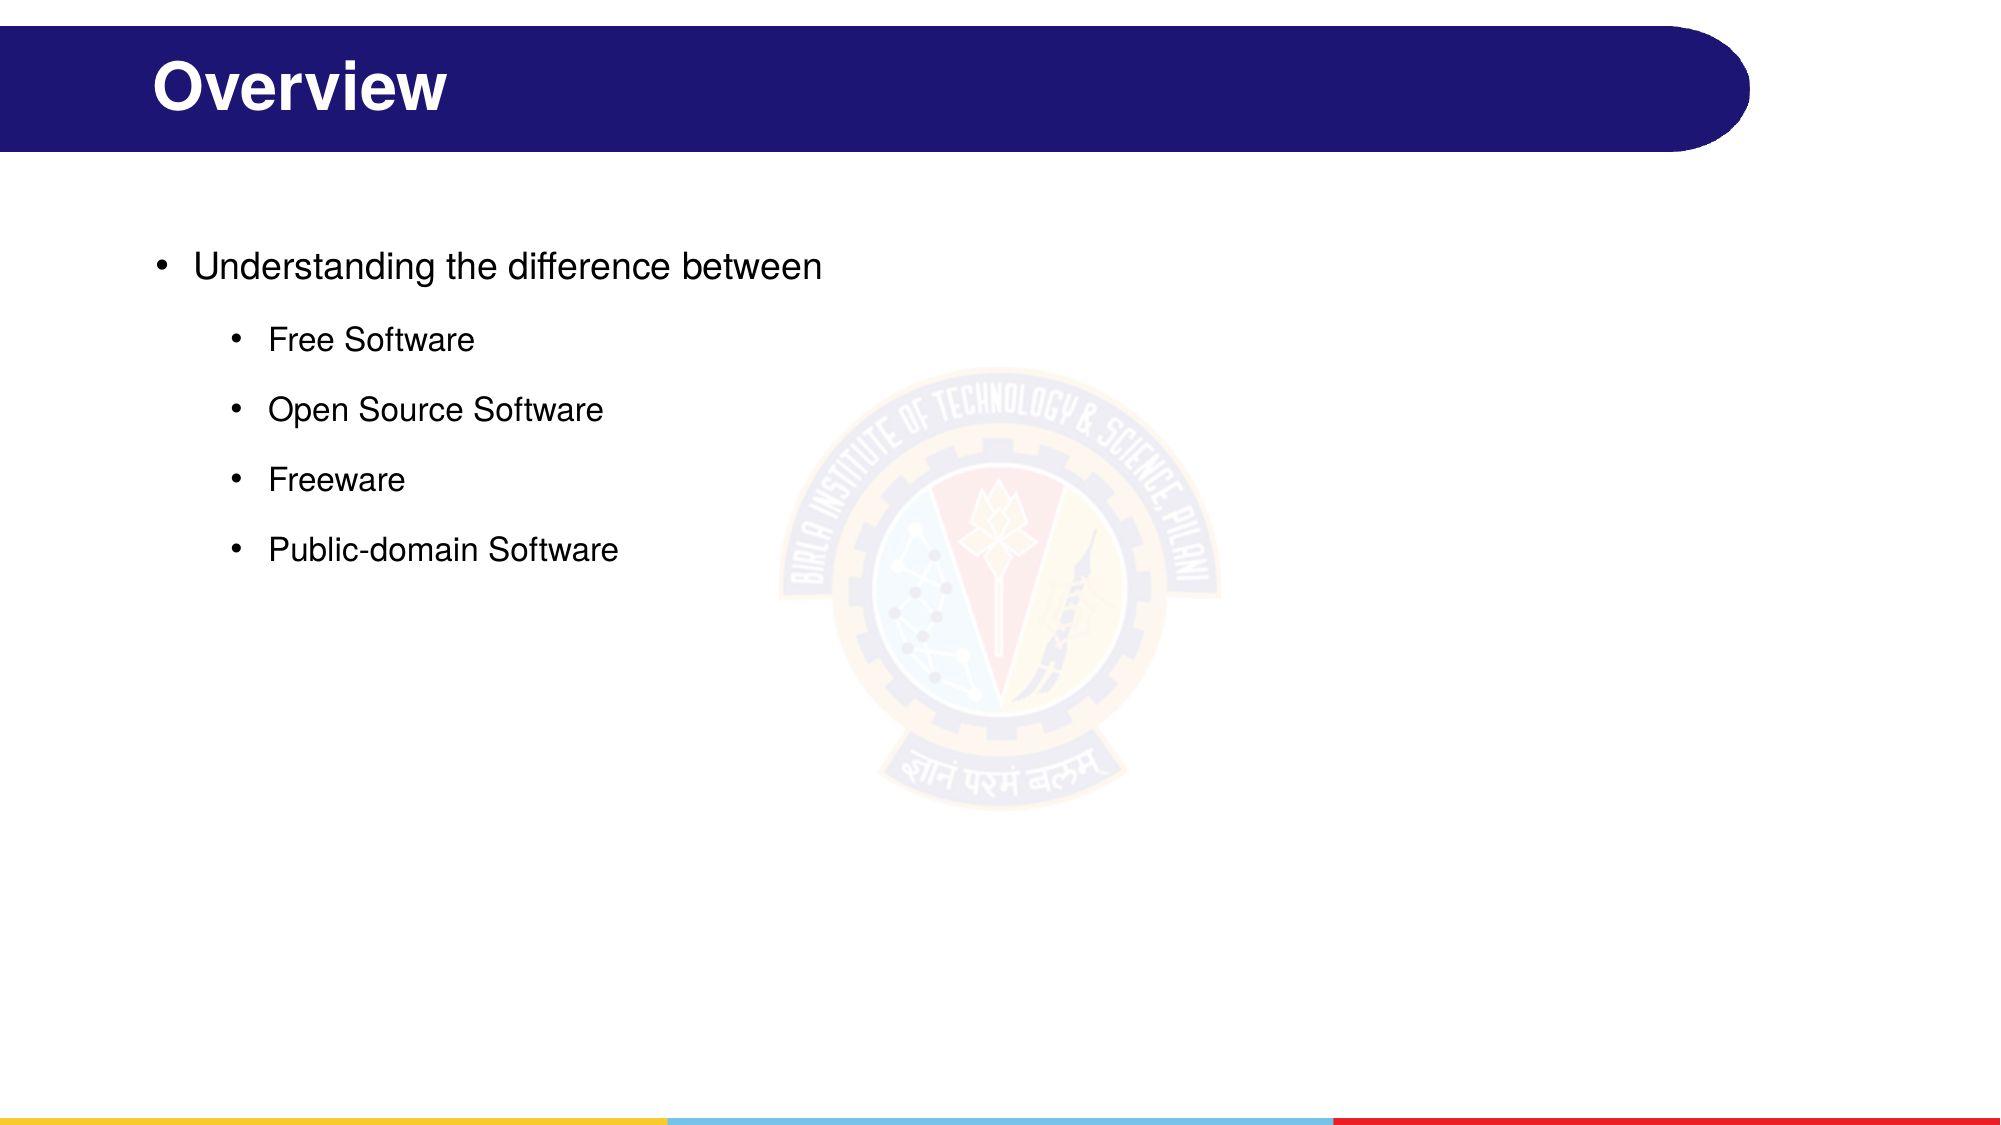

# Overview
Understanding the difference between
Free Software
Open Source Software
Freeware
Public-domain Software